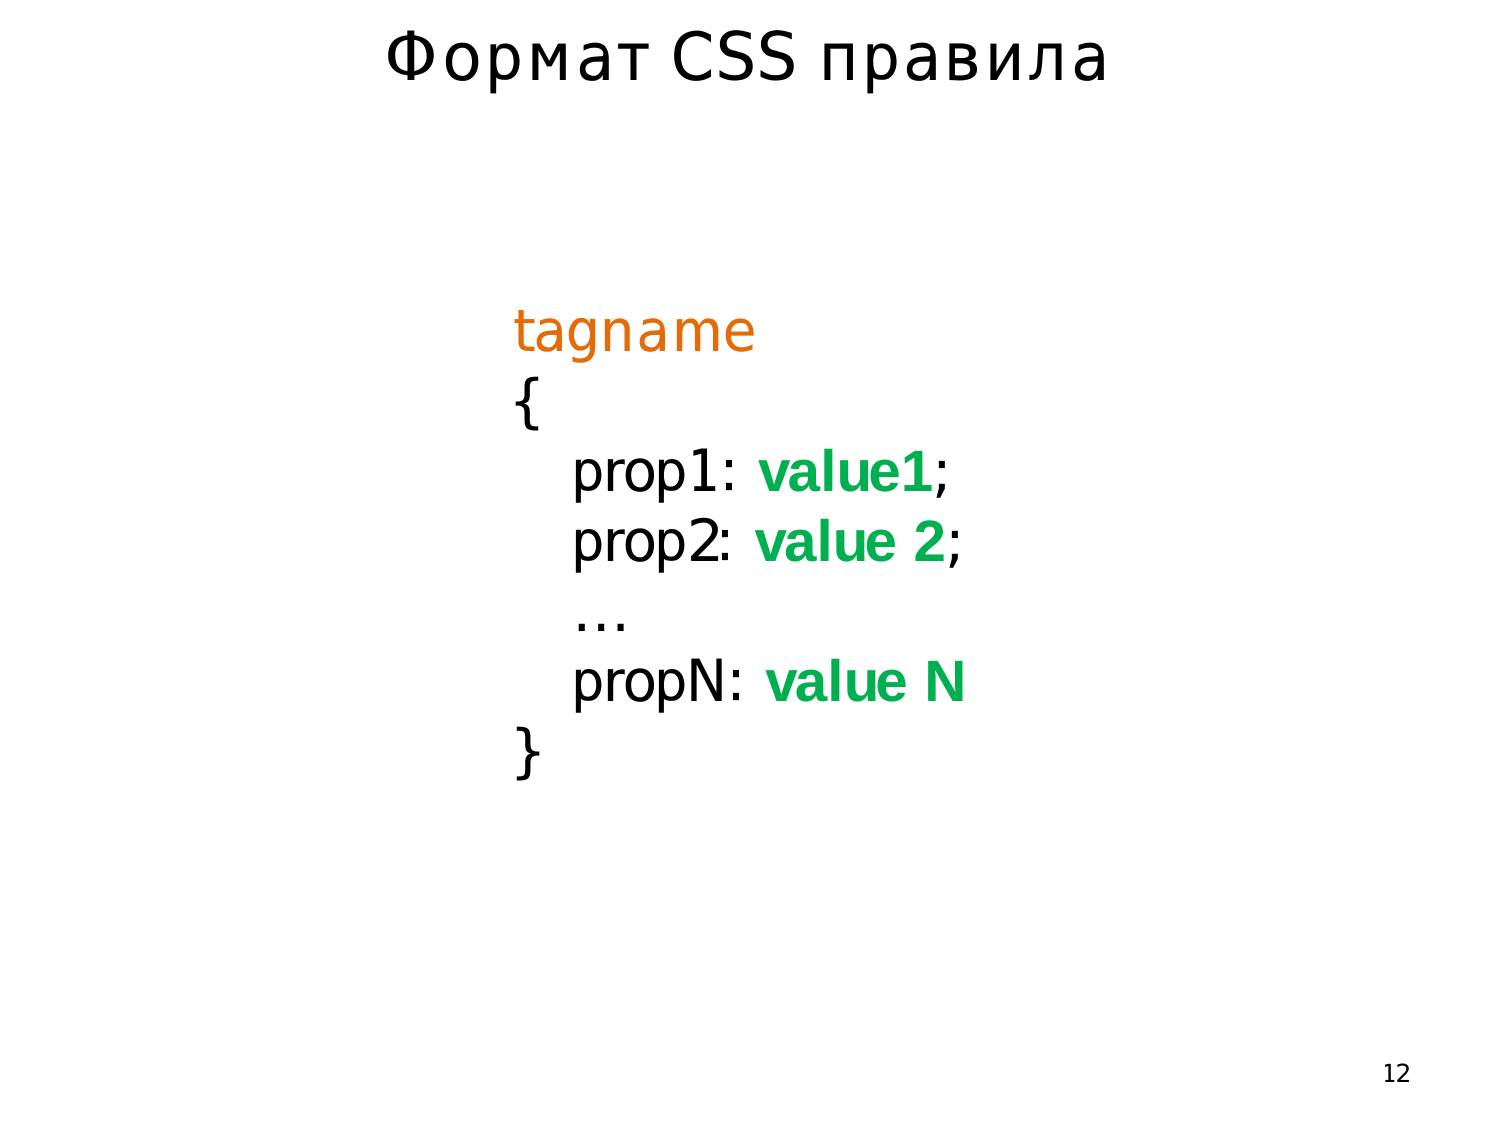

Формат CSS правила
tagname
{
	prop1: value1;
	prop2: value 2;
	…
	propN: value N
}
12